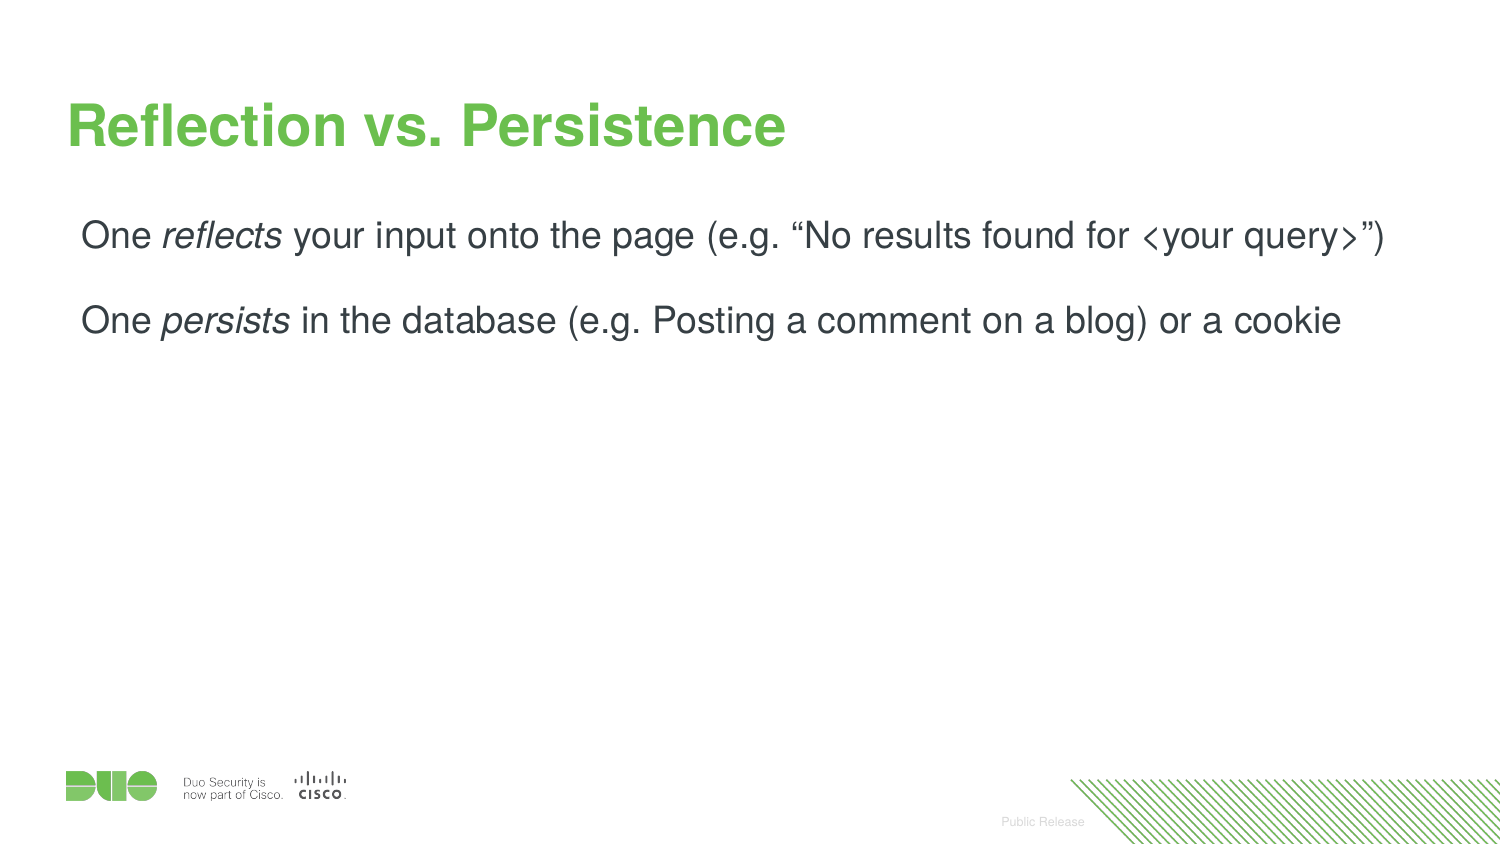

# Reflection vs. Persistence
One reflects your input onto the page (e.g. “No results found for <your query>”)
One persists in the database (e.g. Posting a comment on a blog) or a cookie